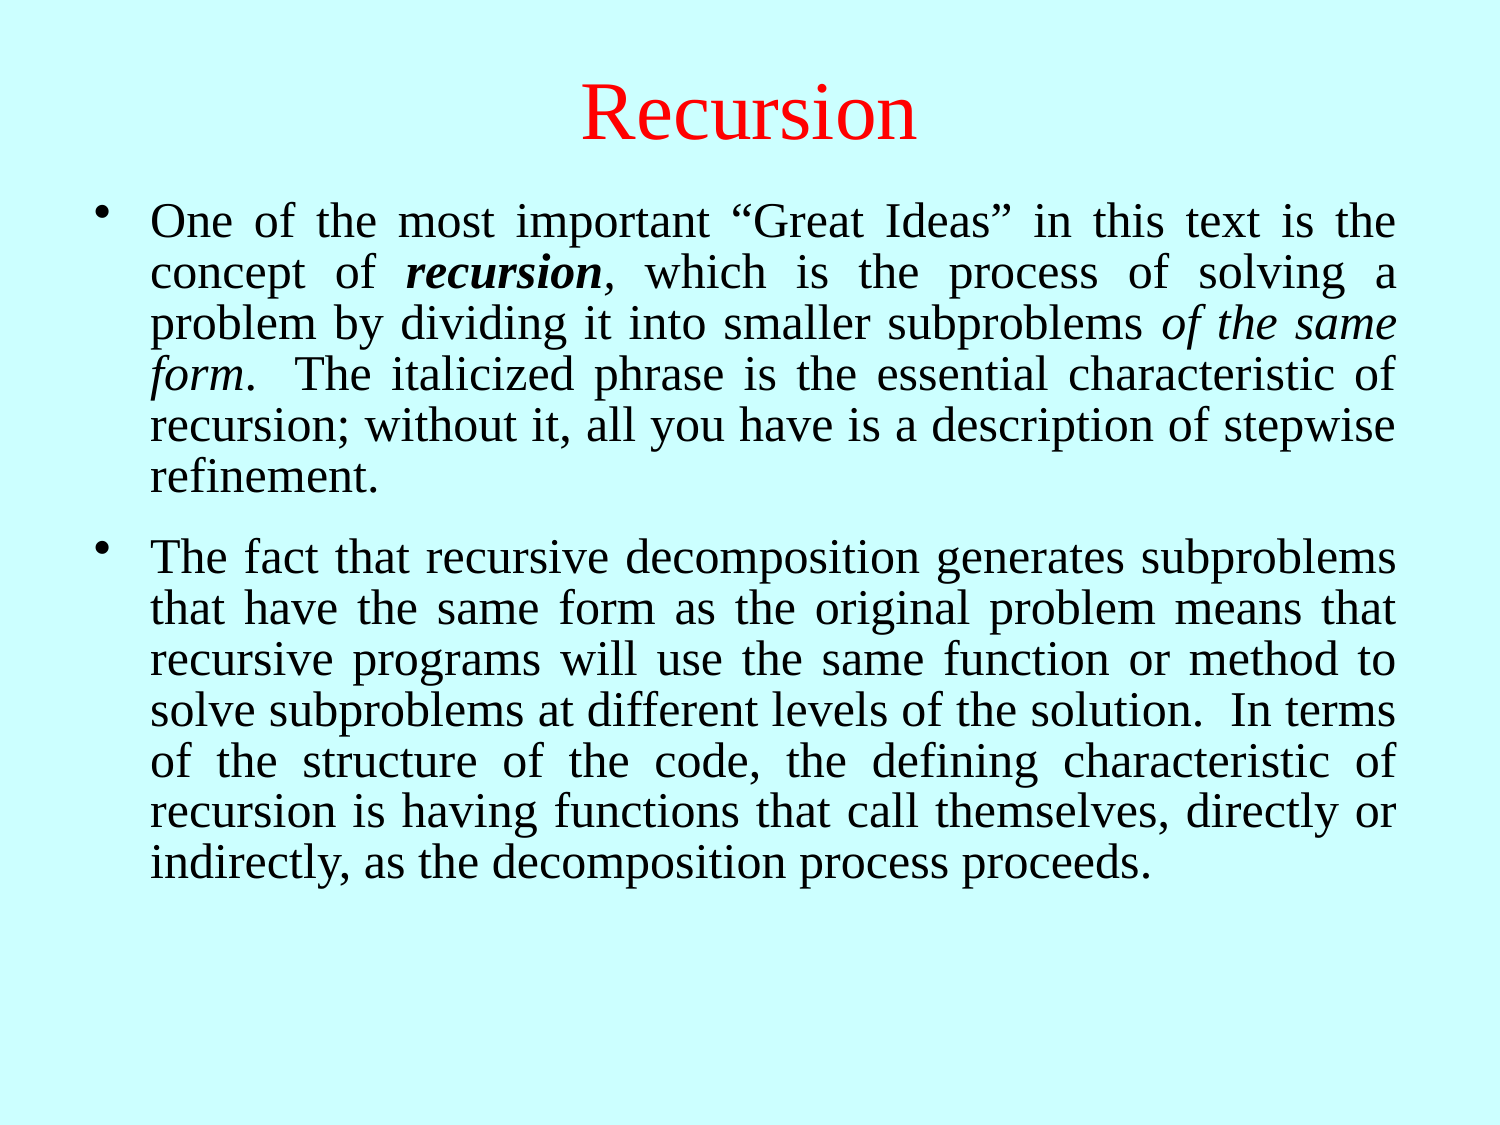

# Recursion
One of the most important “Great Ideas” in this text is the concept of recursion, which is the process of solving a problem by dividing it into smaller subproblems of the same form.  The italicized phrase is the essential characteristic of recursion; without it, all you have is a description of stepwise refinement.
The fact that recursive decomposition generates subproblems that have the same form as the original problem means that recursive programs will use the same function or method to solve subproblems at different levels of the solution.  In terms of the structure of the code, the defining characteristic of recursion is having functions that call themselves, directly or indirectly, as the decomposition process proceeds.